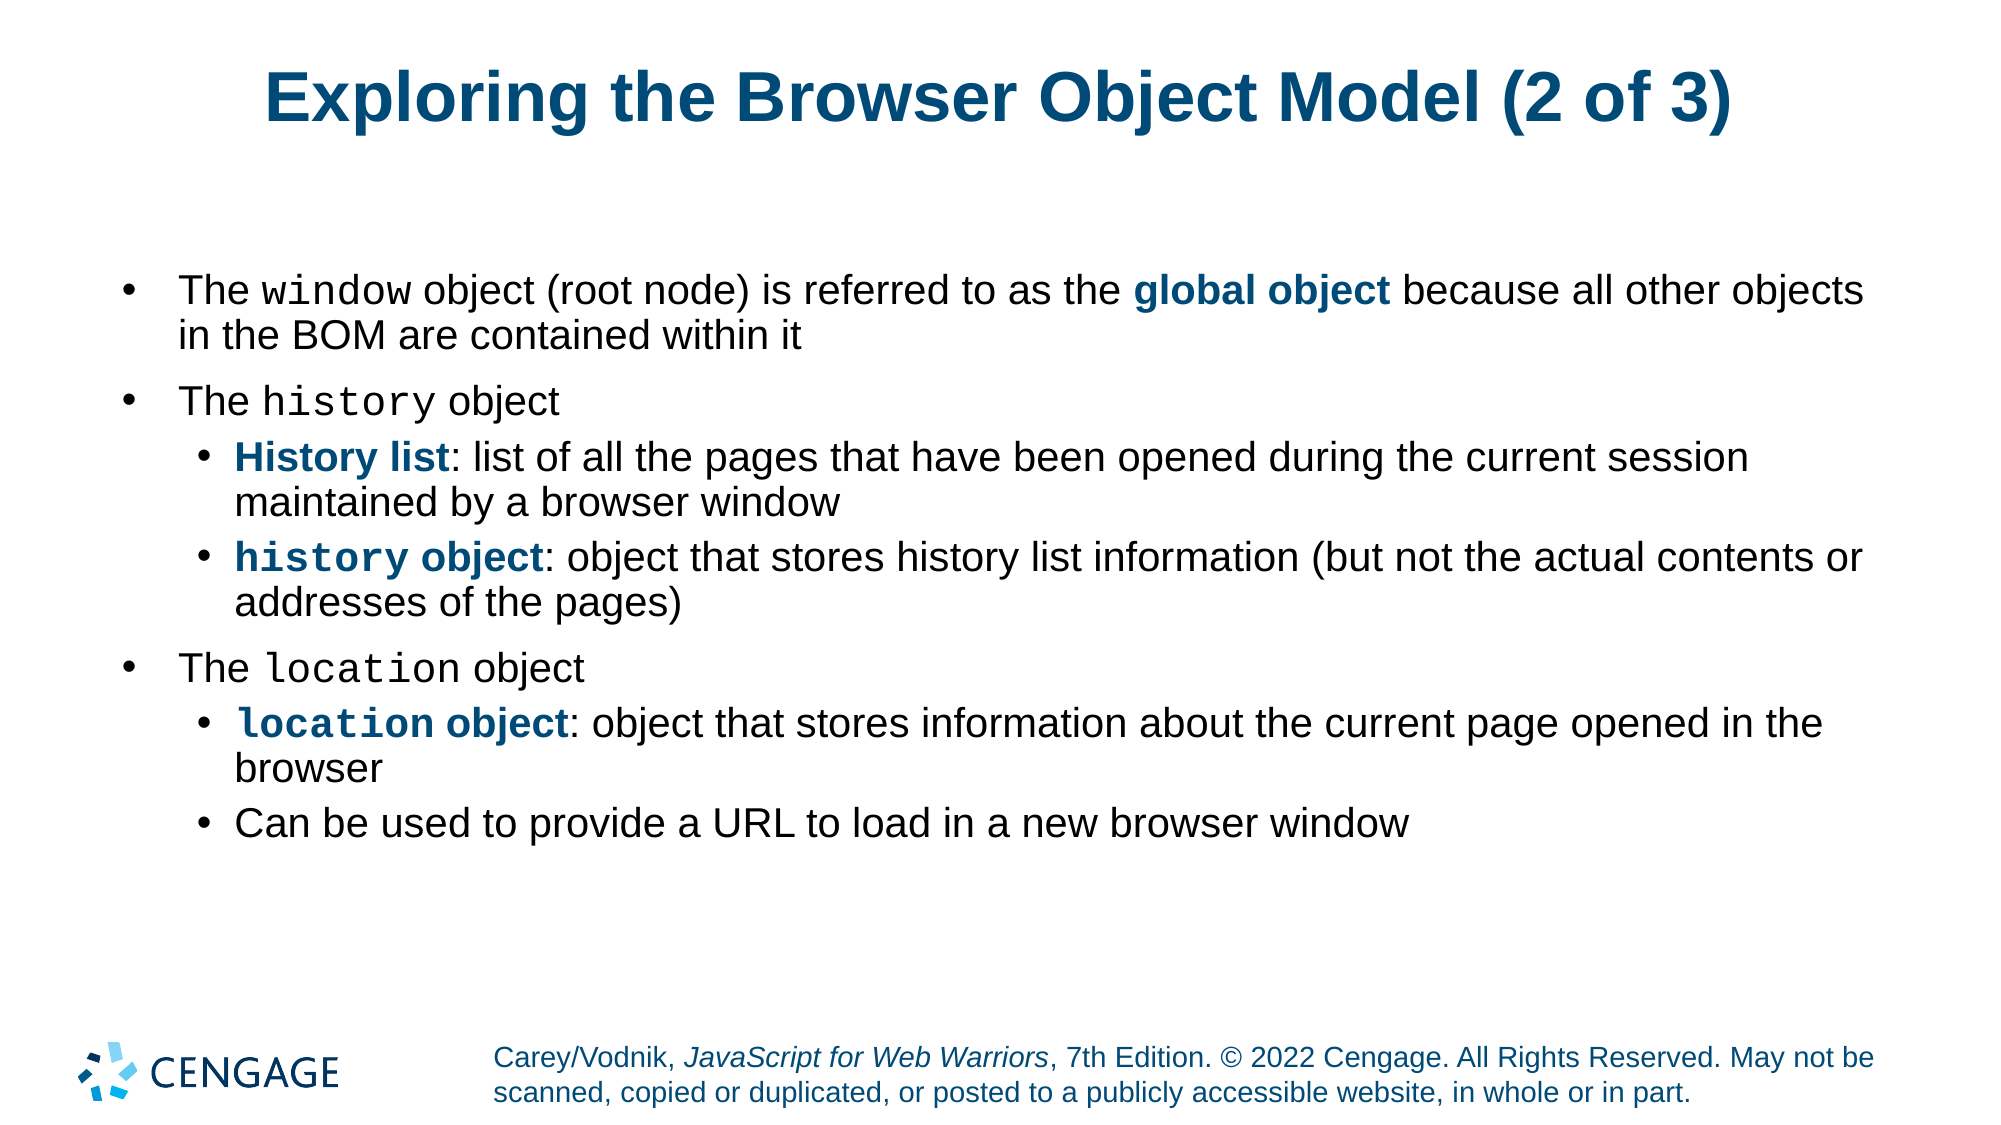

# Exploring the Browser Object Model (2 of 3)
The window object (root node) is referred to as the global object because all other objects in the BOM are contained within it
The history object
History list: list of all the pages that have been opened during the current session maintained by a browser window
history object: object that stores history list information (but not the actual contents or addresses of the pages)
The location object
location object: object that stores information about the current page opened in the browser
Can be used to provide a URL to load in a new browser window